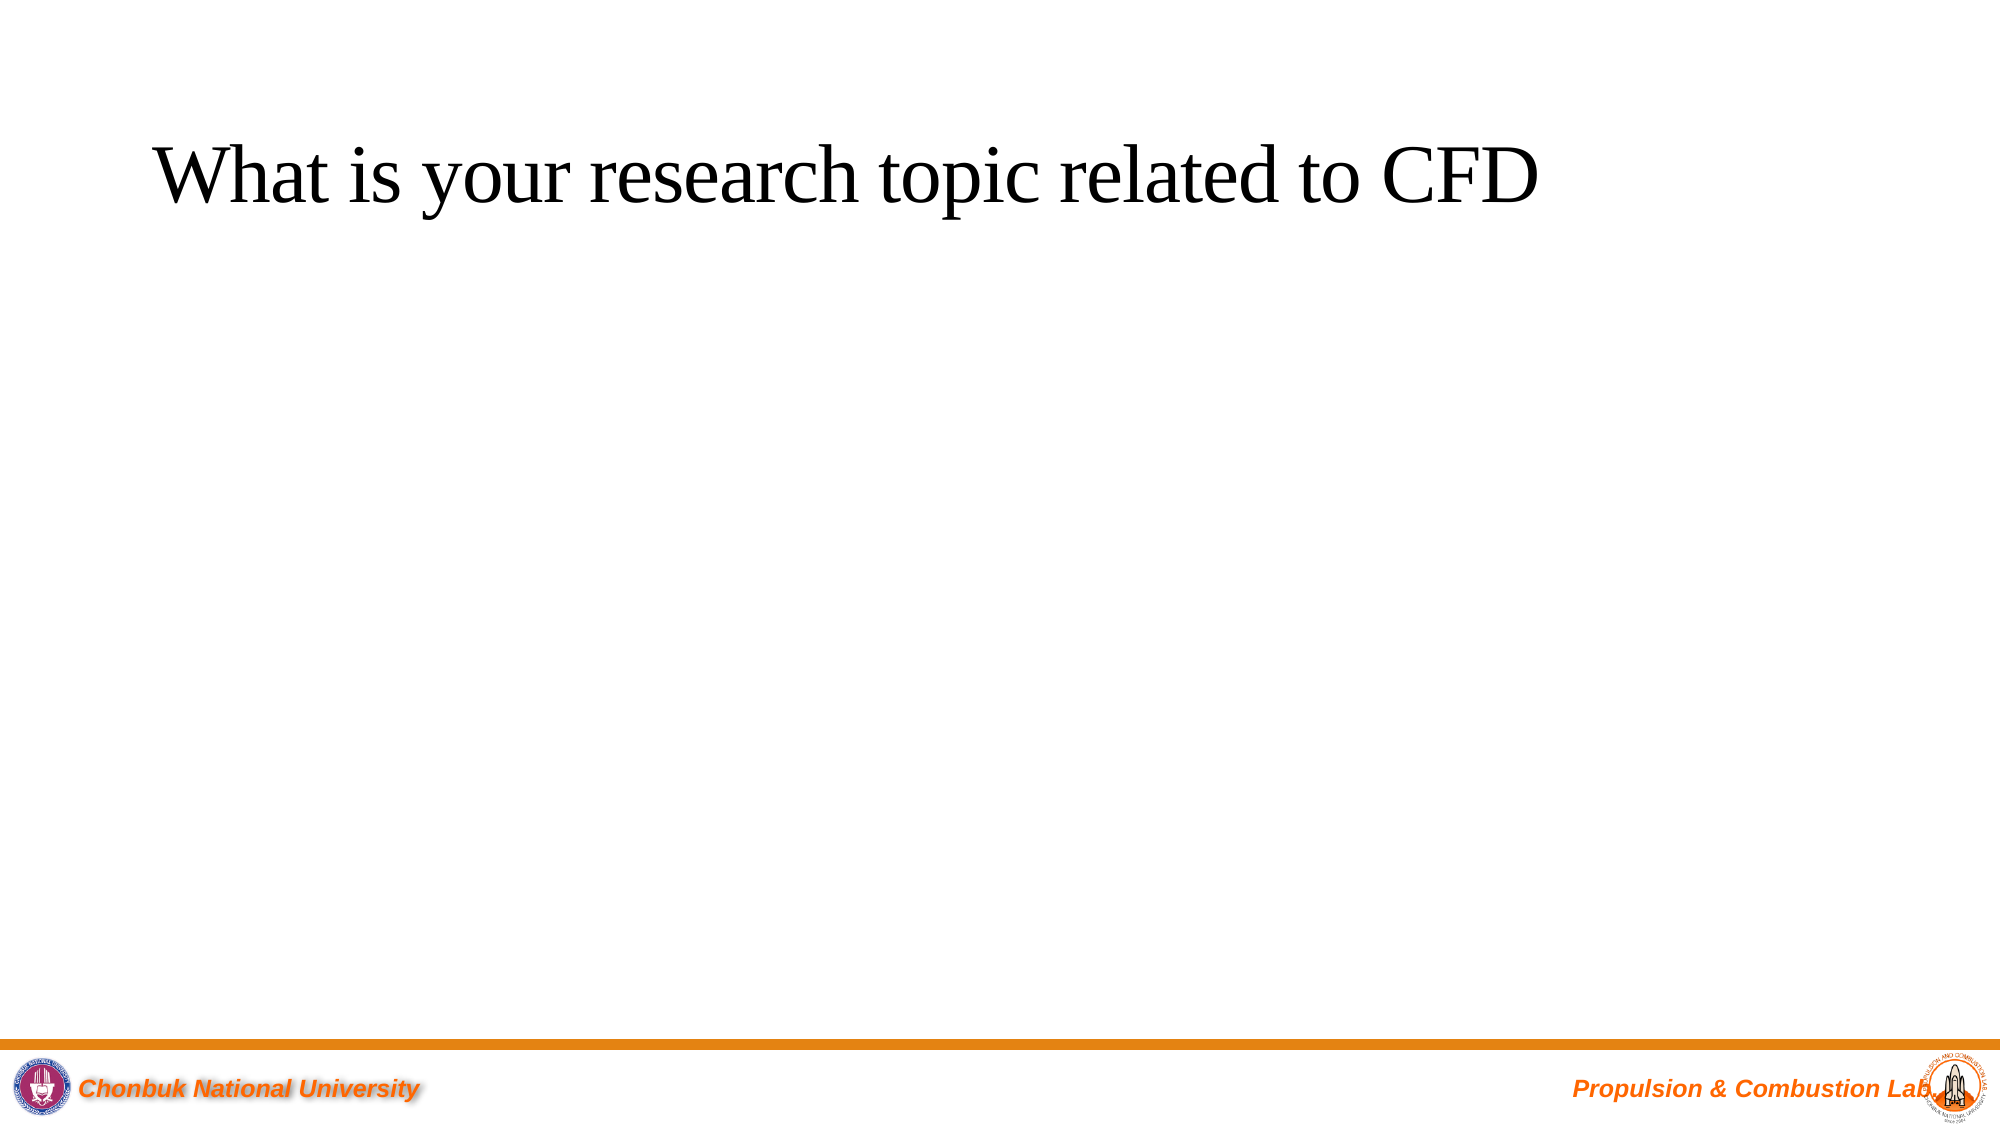

What is your research topic related to CFD